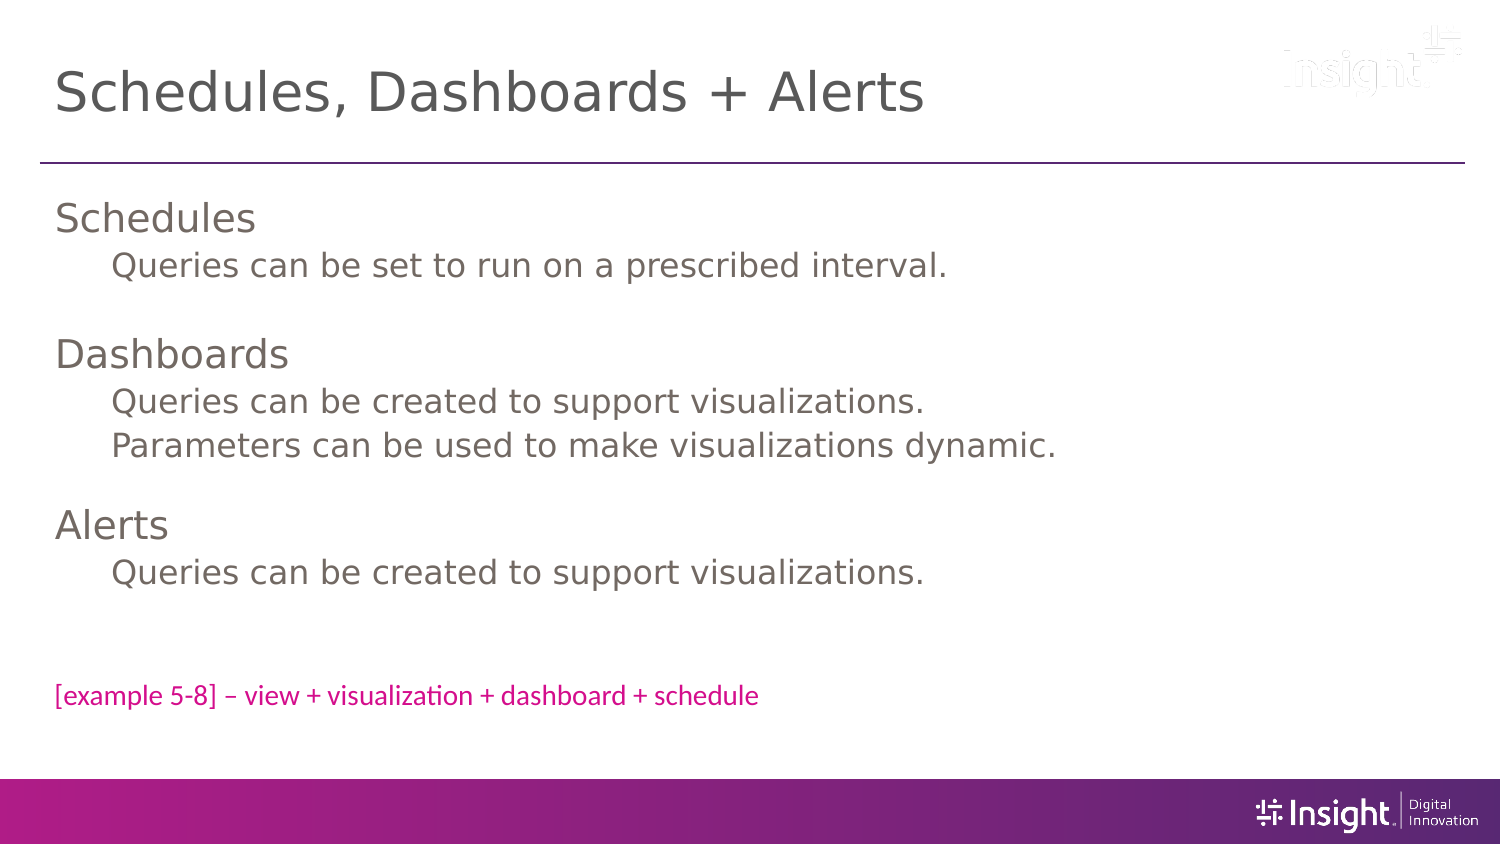

# Schedules, Dashboards + Alerts
Schedules
Queries can be set to run on a prescribed interval.

Dashboards
Queries can be created to support visualizations.
Parameters can be used to make visualizations dynamic.

Alerts
Queries can be created to support visualizations.

[example 5-8] – view + visualization + dashboard + schedule